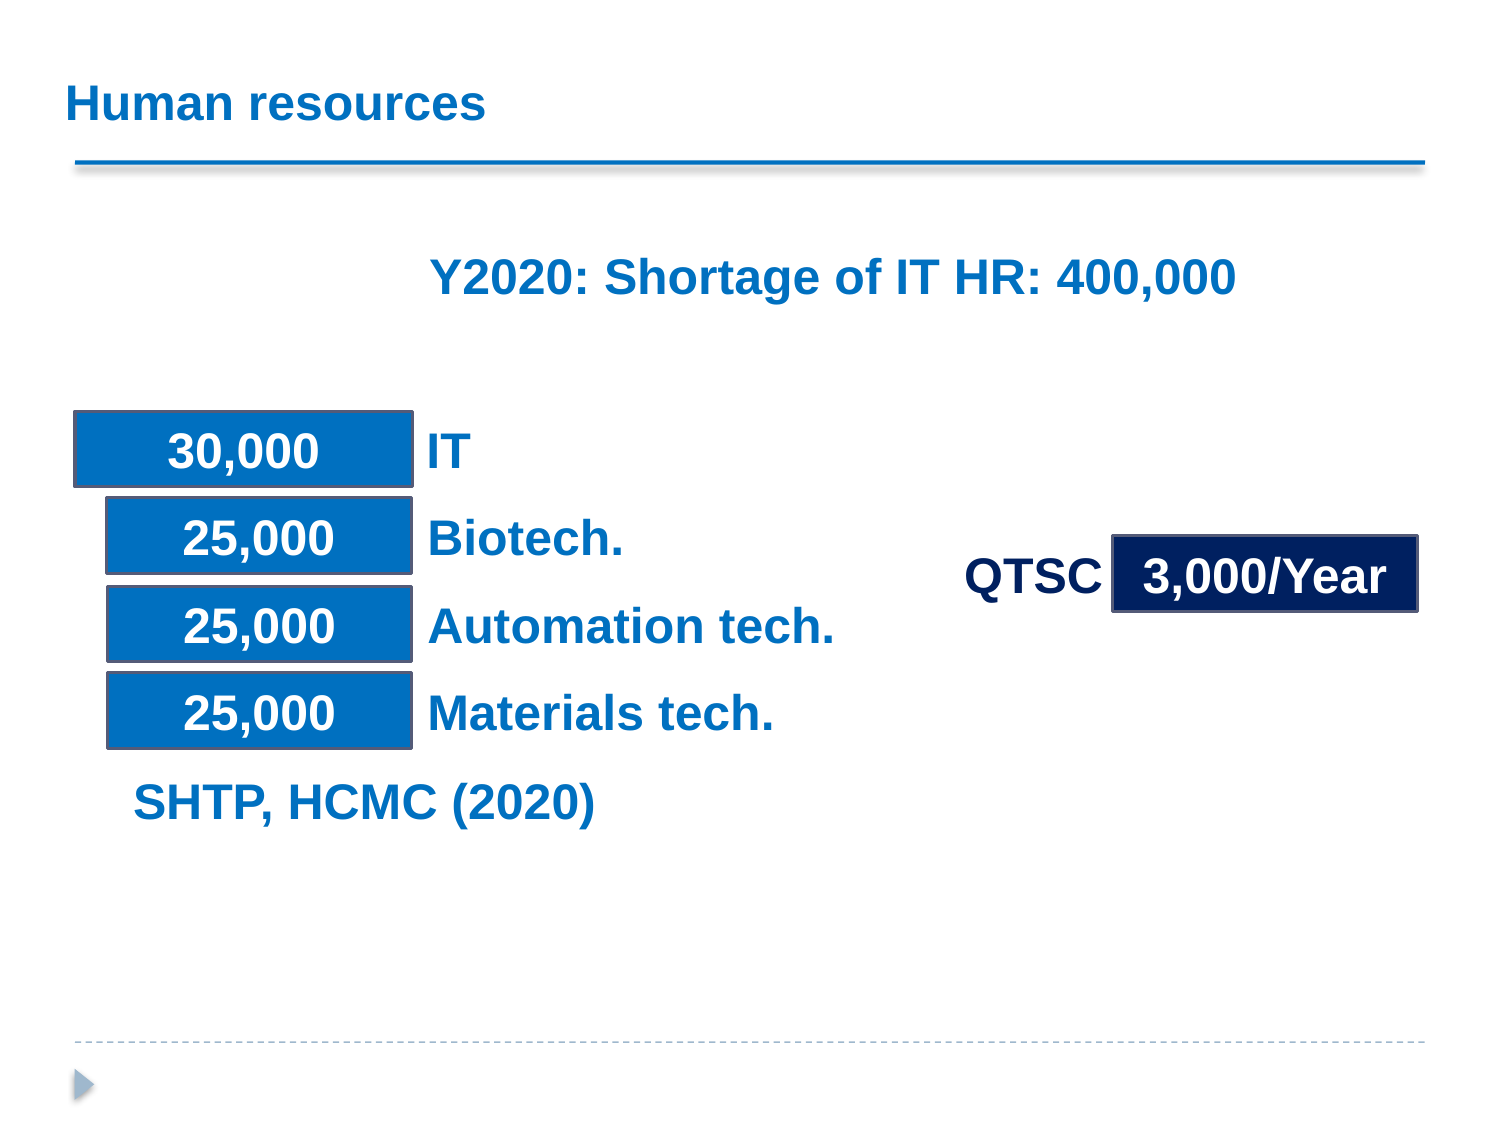

# Human resources
Y2020: Shortage of IT HR: 400,000
30,000
IT
25,000
Biotech.
25,000
Automation tech.
25,000
Materials tech.
SHTP, HCMC (2020)
QTSC
3,000/Year